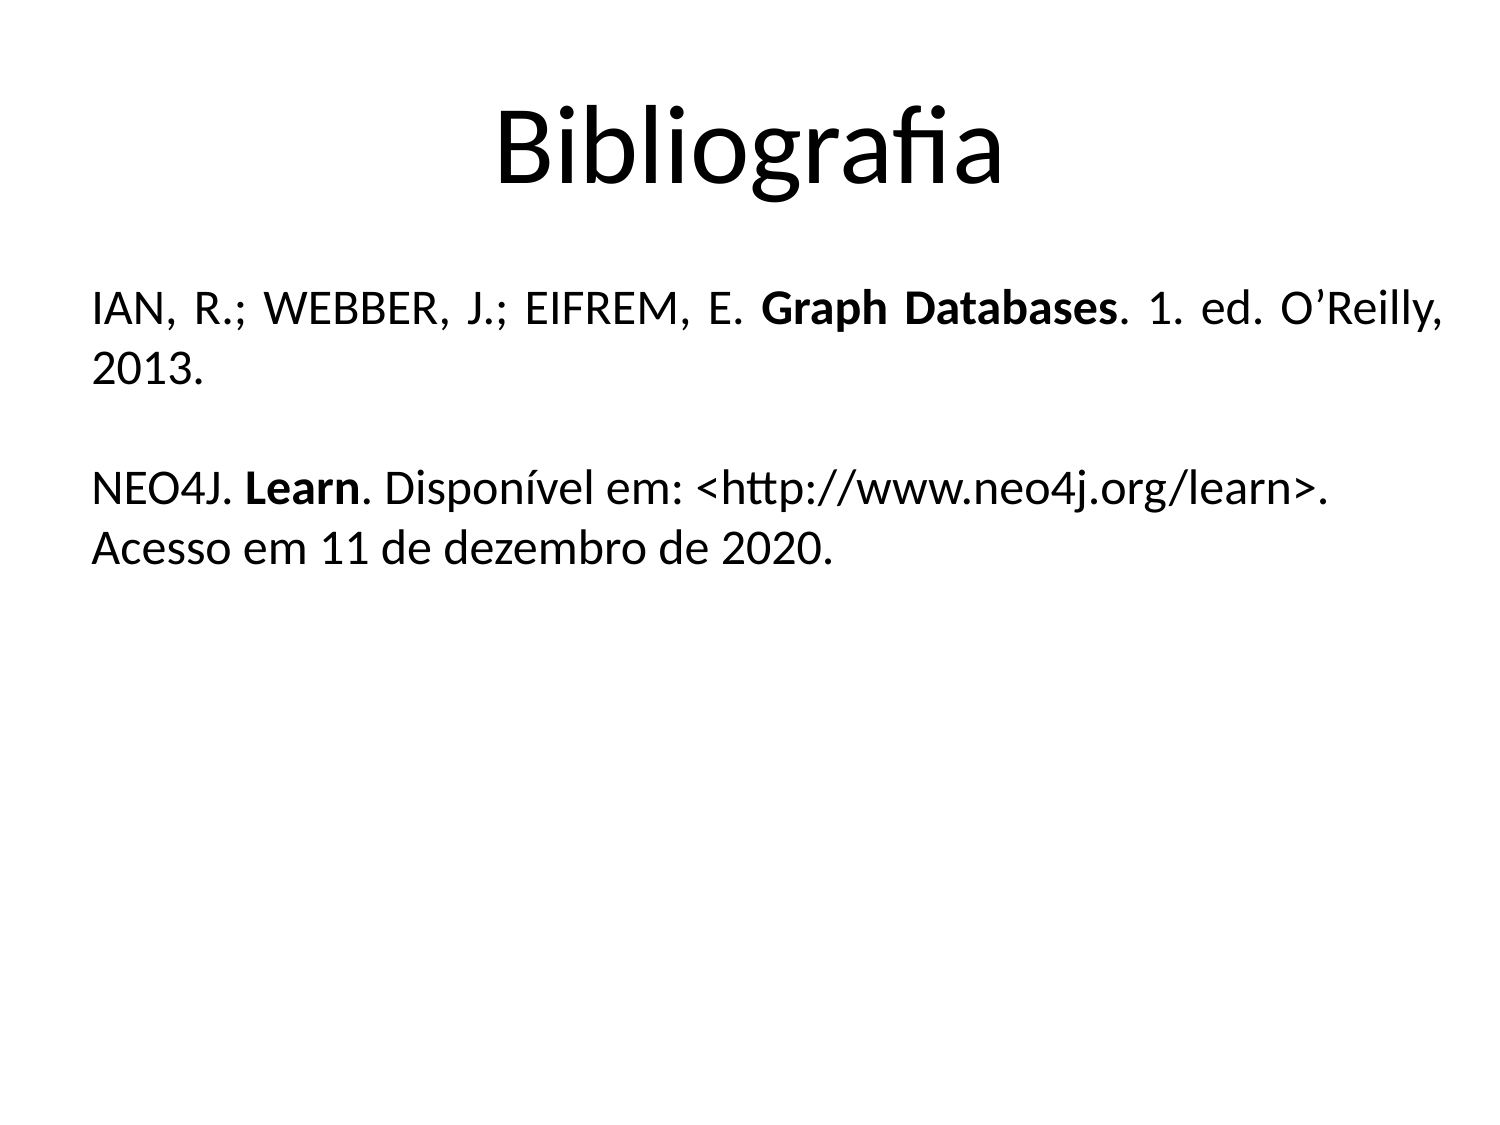

# Bibliografia
IAN, R.; WEBBER, J.; EIFREM, E. Graph Databases. 1. ed. O’Reilly, 2013.

NEO4J. Learn. Disponível em: <http://www.neo4j.org/learn>.  Acesso em 11 de dezembro de 2020.